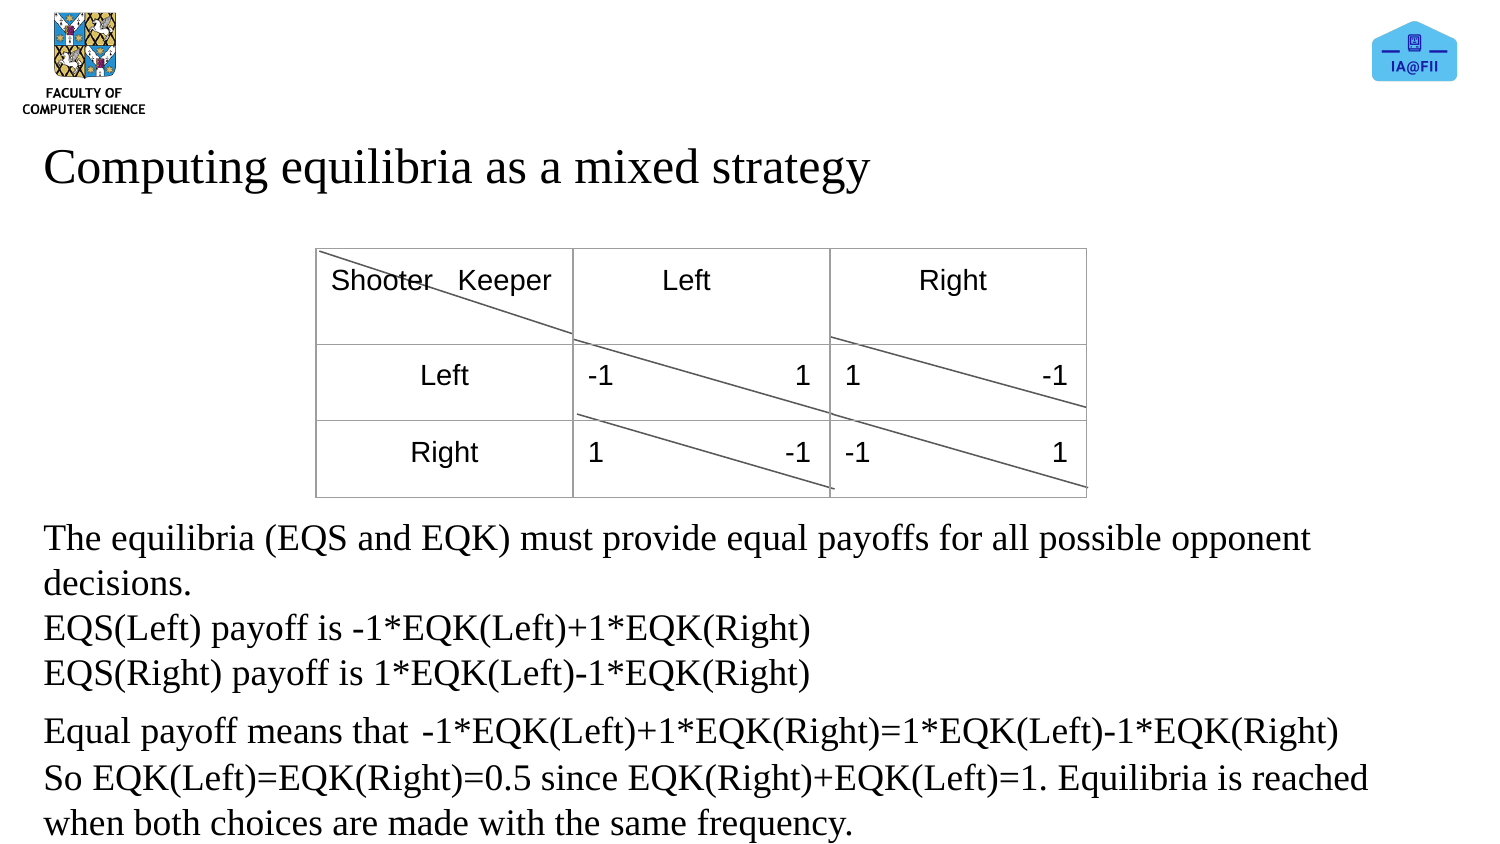

Computing equilibria as a mixed strategy

The equilibria (EQS and EQK) must provide equal payoffs for all possible opponent decisions.
EQS(Left) payoff is -1*EQK(Left)+1*EQK(Right)
EQS(Right) payoff is 1*EQK(Left)-1*EQK(Right)
Equal payoff means that -1*EQK(Left)+1*EQK(Right)=1*EQK(Left)-1*EQK(Right)
So EQK(Left)=EQK(Right)=0.5 since EQK(Right)+EQK(Left)=1. Equilibria is reached when both choices are made with the same frequency.

| Shooter Keeper | Left | Right |
| --- | --- | --- |
| Left | -1 1 | 1 -1 |
| Right | 1 -1 | -1 1 |